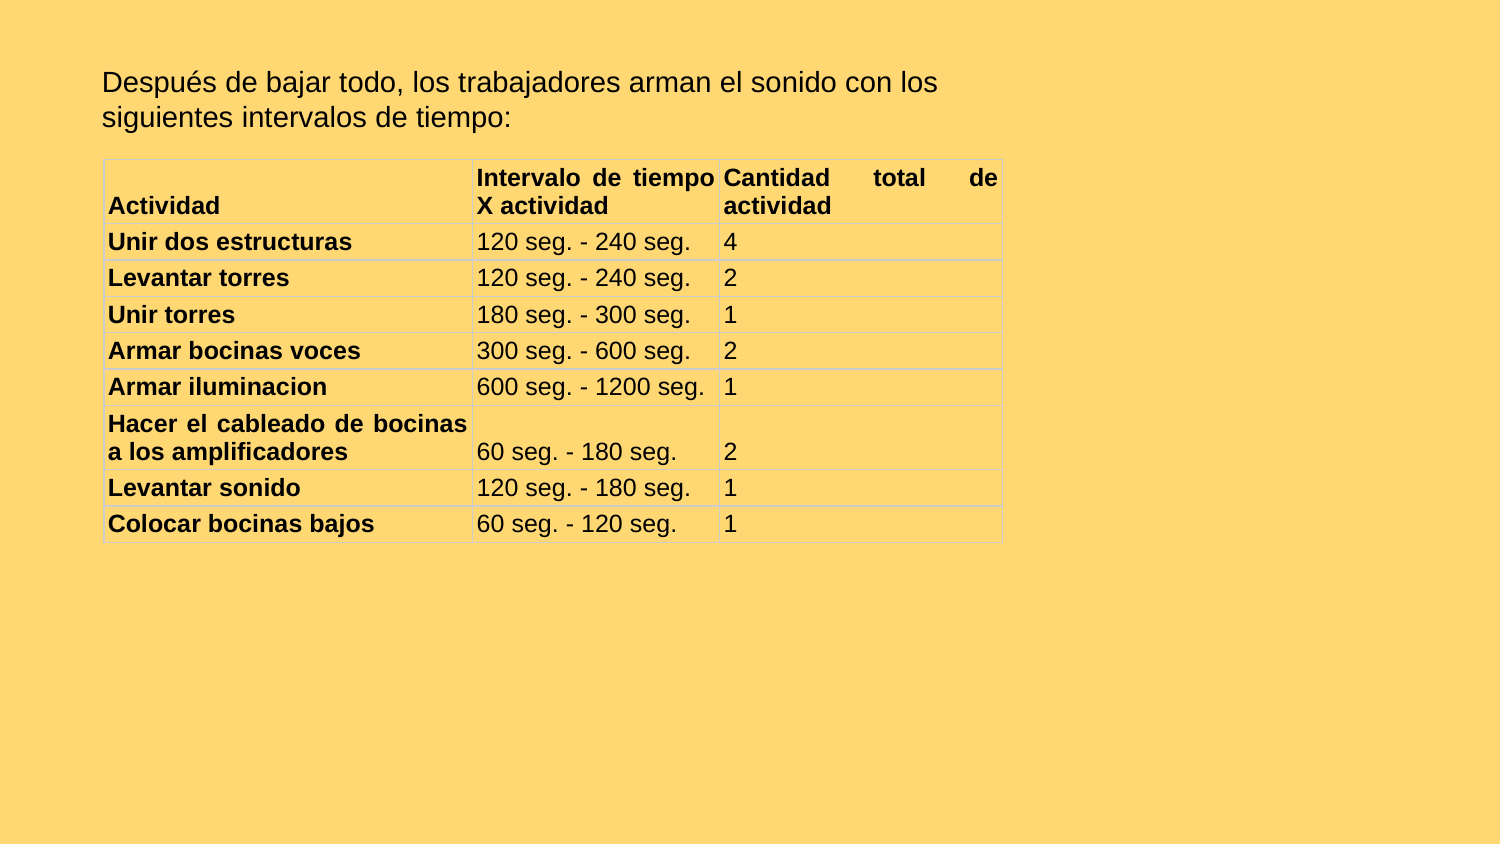

Después de bajar todo, los trabajadores arman el sonido con los siguientes intervalos de tiempo:
| Actividad | Intervalo de tiempo X actividad | Cantidad total de actividad |
| --- | --- | --- |
| Unir dos estructuras | 120 seg. - 240 seg. | 4 |
| Levantar torres | 120 seg. - 240 seg. | 2 |
| Unir torres | 180 seg. - 300 seg. | 1 |
| Armar bocinas voces | 300 seg. - 600 seg. | 2 |
| Armar iluminacion | 600 seg. - 1200 seg. | 1 |
| Hacer el cableado de bocinas a los amplificadores | 60 seg. - 180 seg. | 2 |
| Levantar sonido | 120 seg. - 180 seg. | 1 |
| Colocar bocinas bajos | 60 seg. - 120 seg. | 1 |